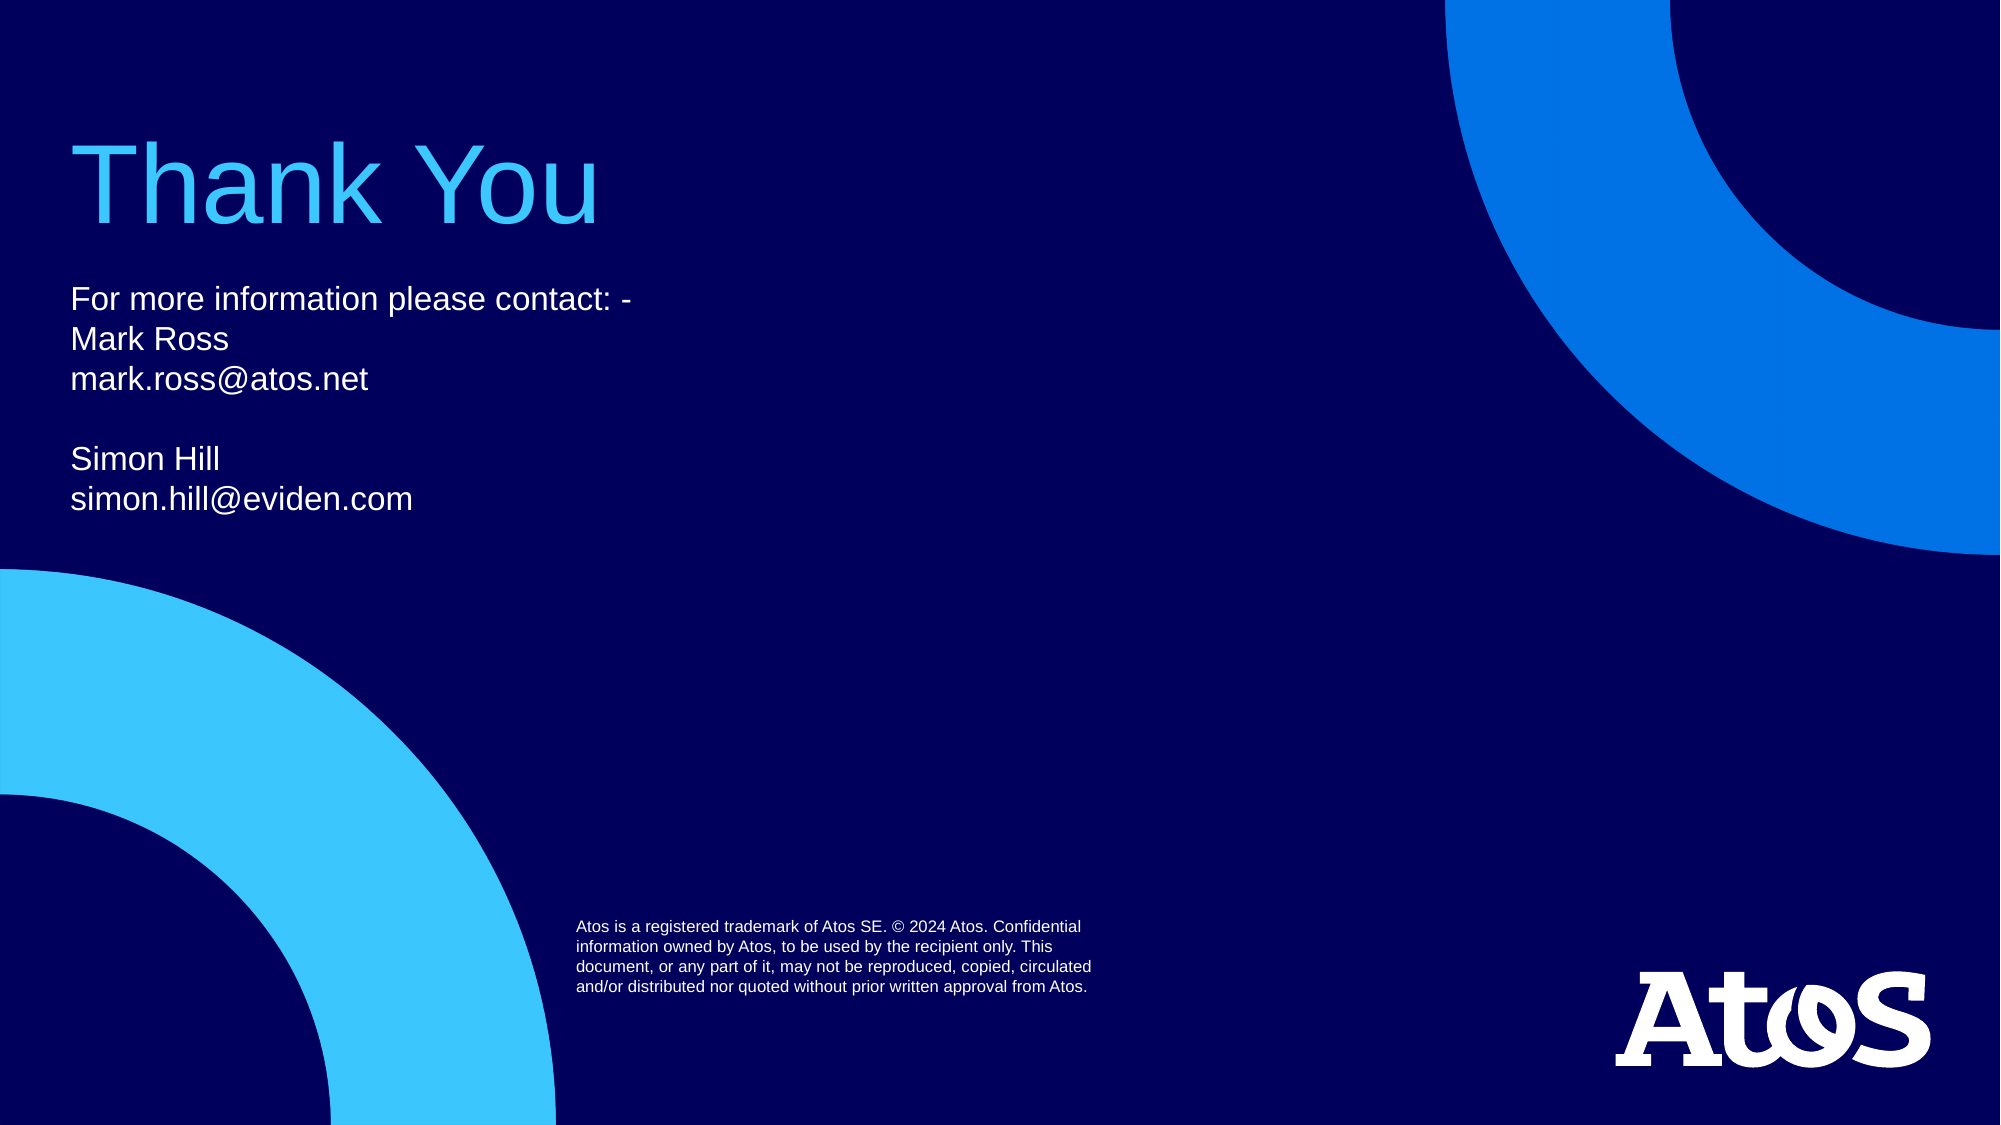

# Thank You
For more information please contact: -
Mark Ross
mark.ross@atos.net

Simon Hill
simon.hill@eviden.com